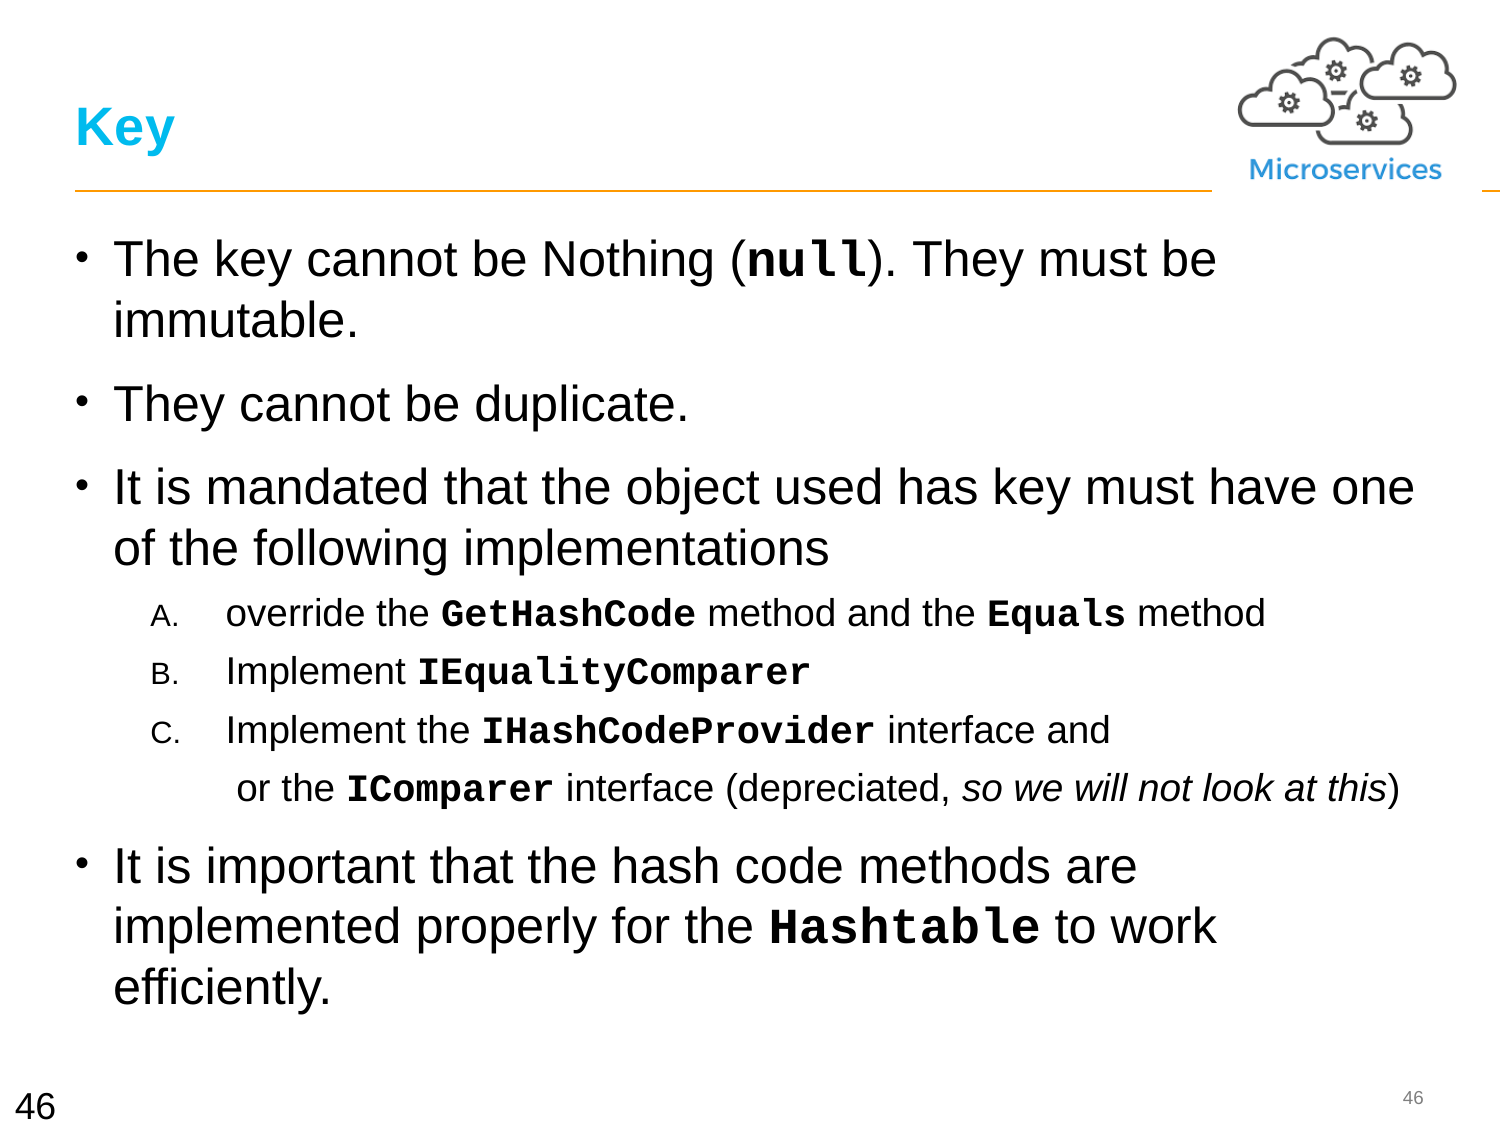

# Key
The key cannot be Nothing (null). They must be immutable.
They cannot be duplicate.
It is mandated that the object used has key must have one of the following implementations
override the GetHashCode method and the Equals method
Implement IEqualityComparer
Implement the IHashCodeProvider interface and
        or the IComparer interface (depreciated, so we will not look at this)
It is important that the hash code methods are implemented properly for the Hashtable to work efficiently.

46